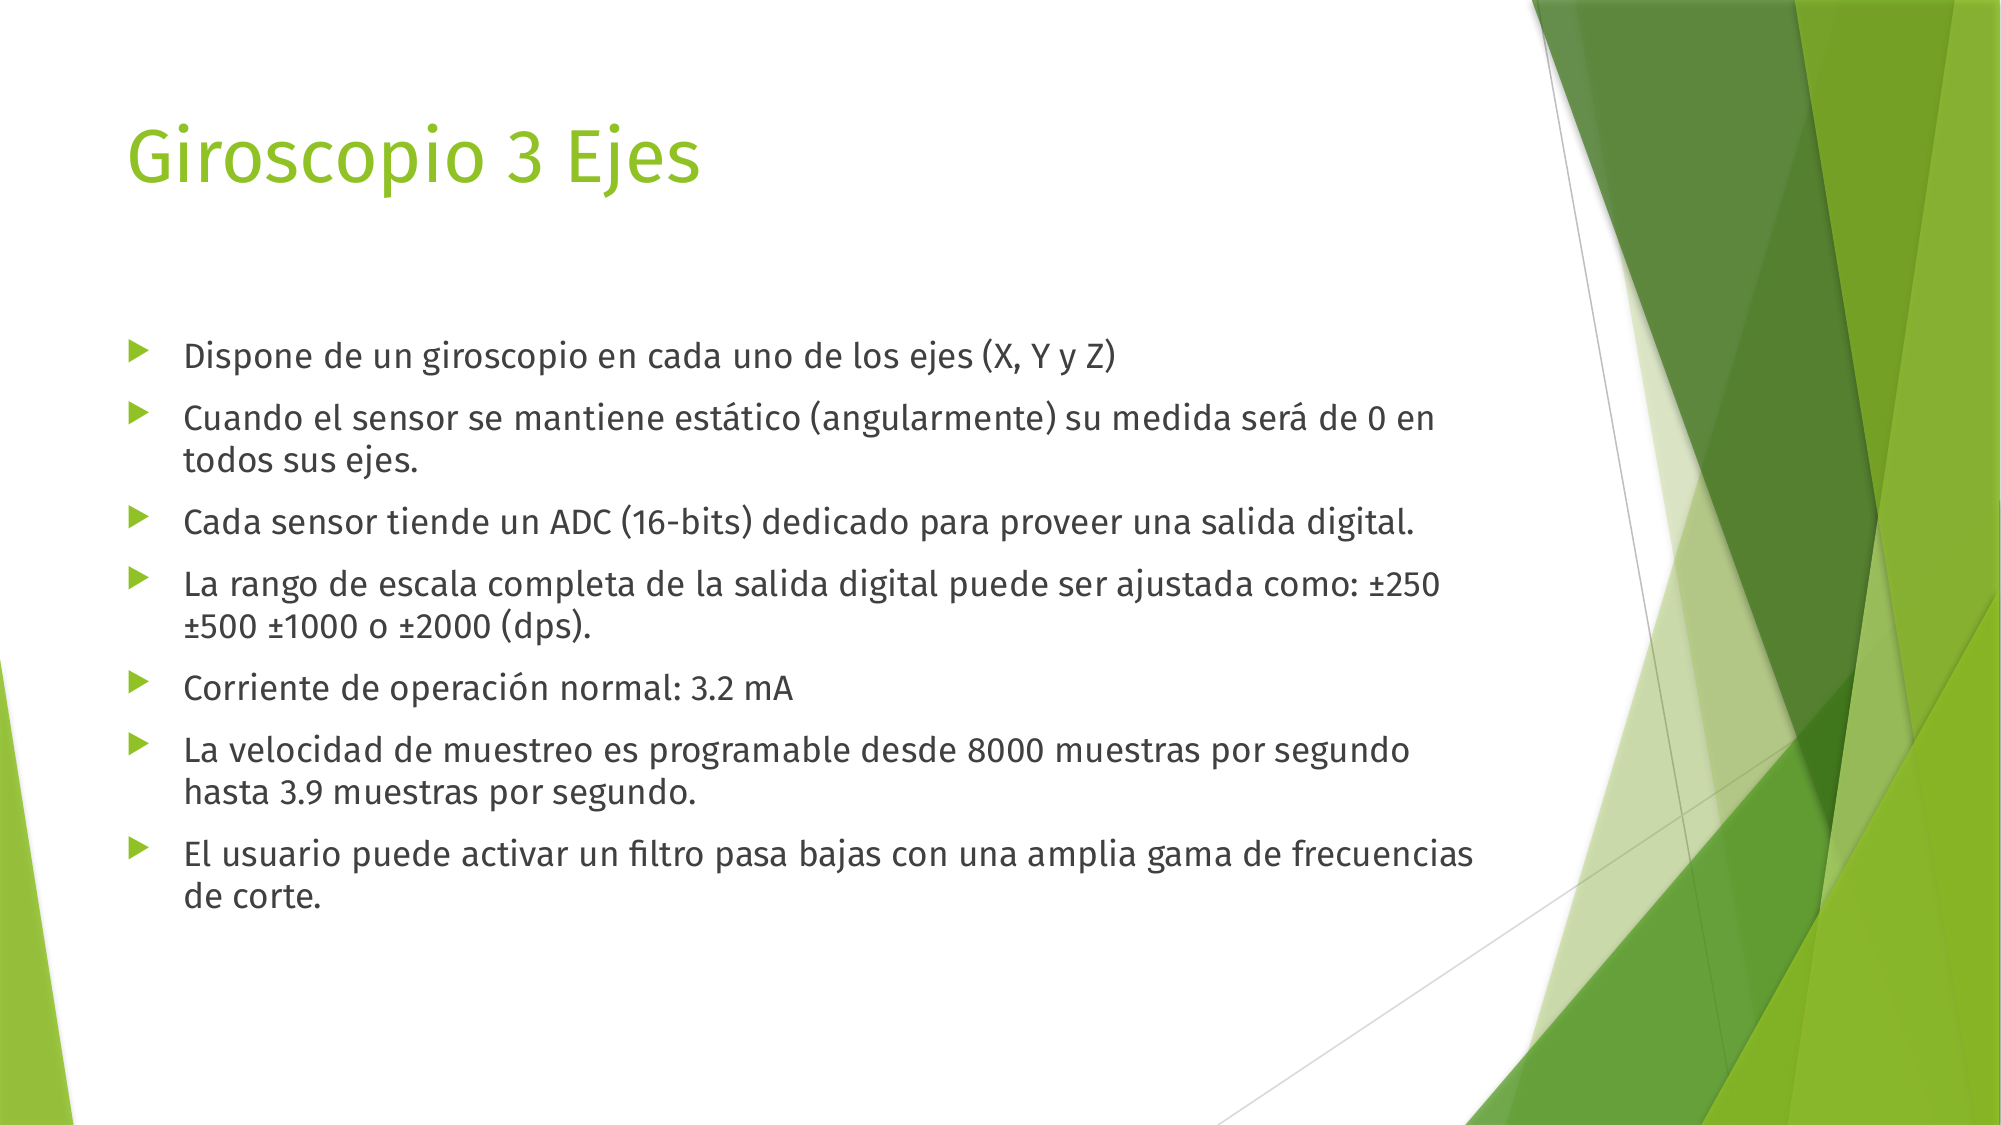

# Giroscopio 3 Ejes
Dispone de un giroscopio en cada uno de los ejes (X, Y y Z)
Cuando el sensor se mantiene estático (angularmente) su medida será de 0 en todos sus ejes.
Cada sensor tiende un ADC (16-bits) dedicado para proveer una salida digital.
La rango de escala completa de la salida digital puede ser ajustada como: ±250 ±500 ±1000 o ±2000 (dps).
Corriente de operación normal: 3.2 mA
La velocidad de muestreo es programable desde 8000 muestras por segundo hasta 3.9 muestras por segundo.
El usuario puede activar un filtro pasa bajas con una amplia gama de frecuencias de corte.